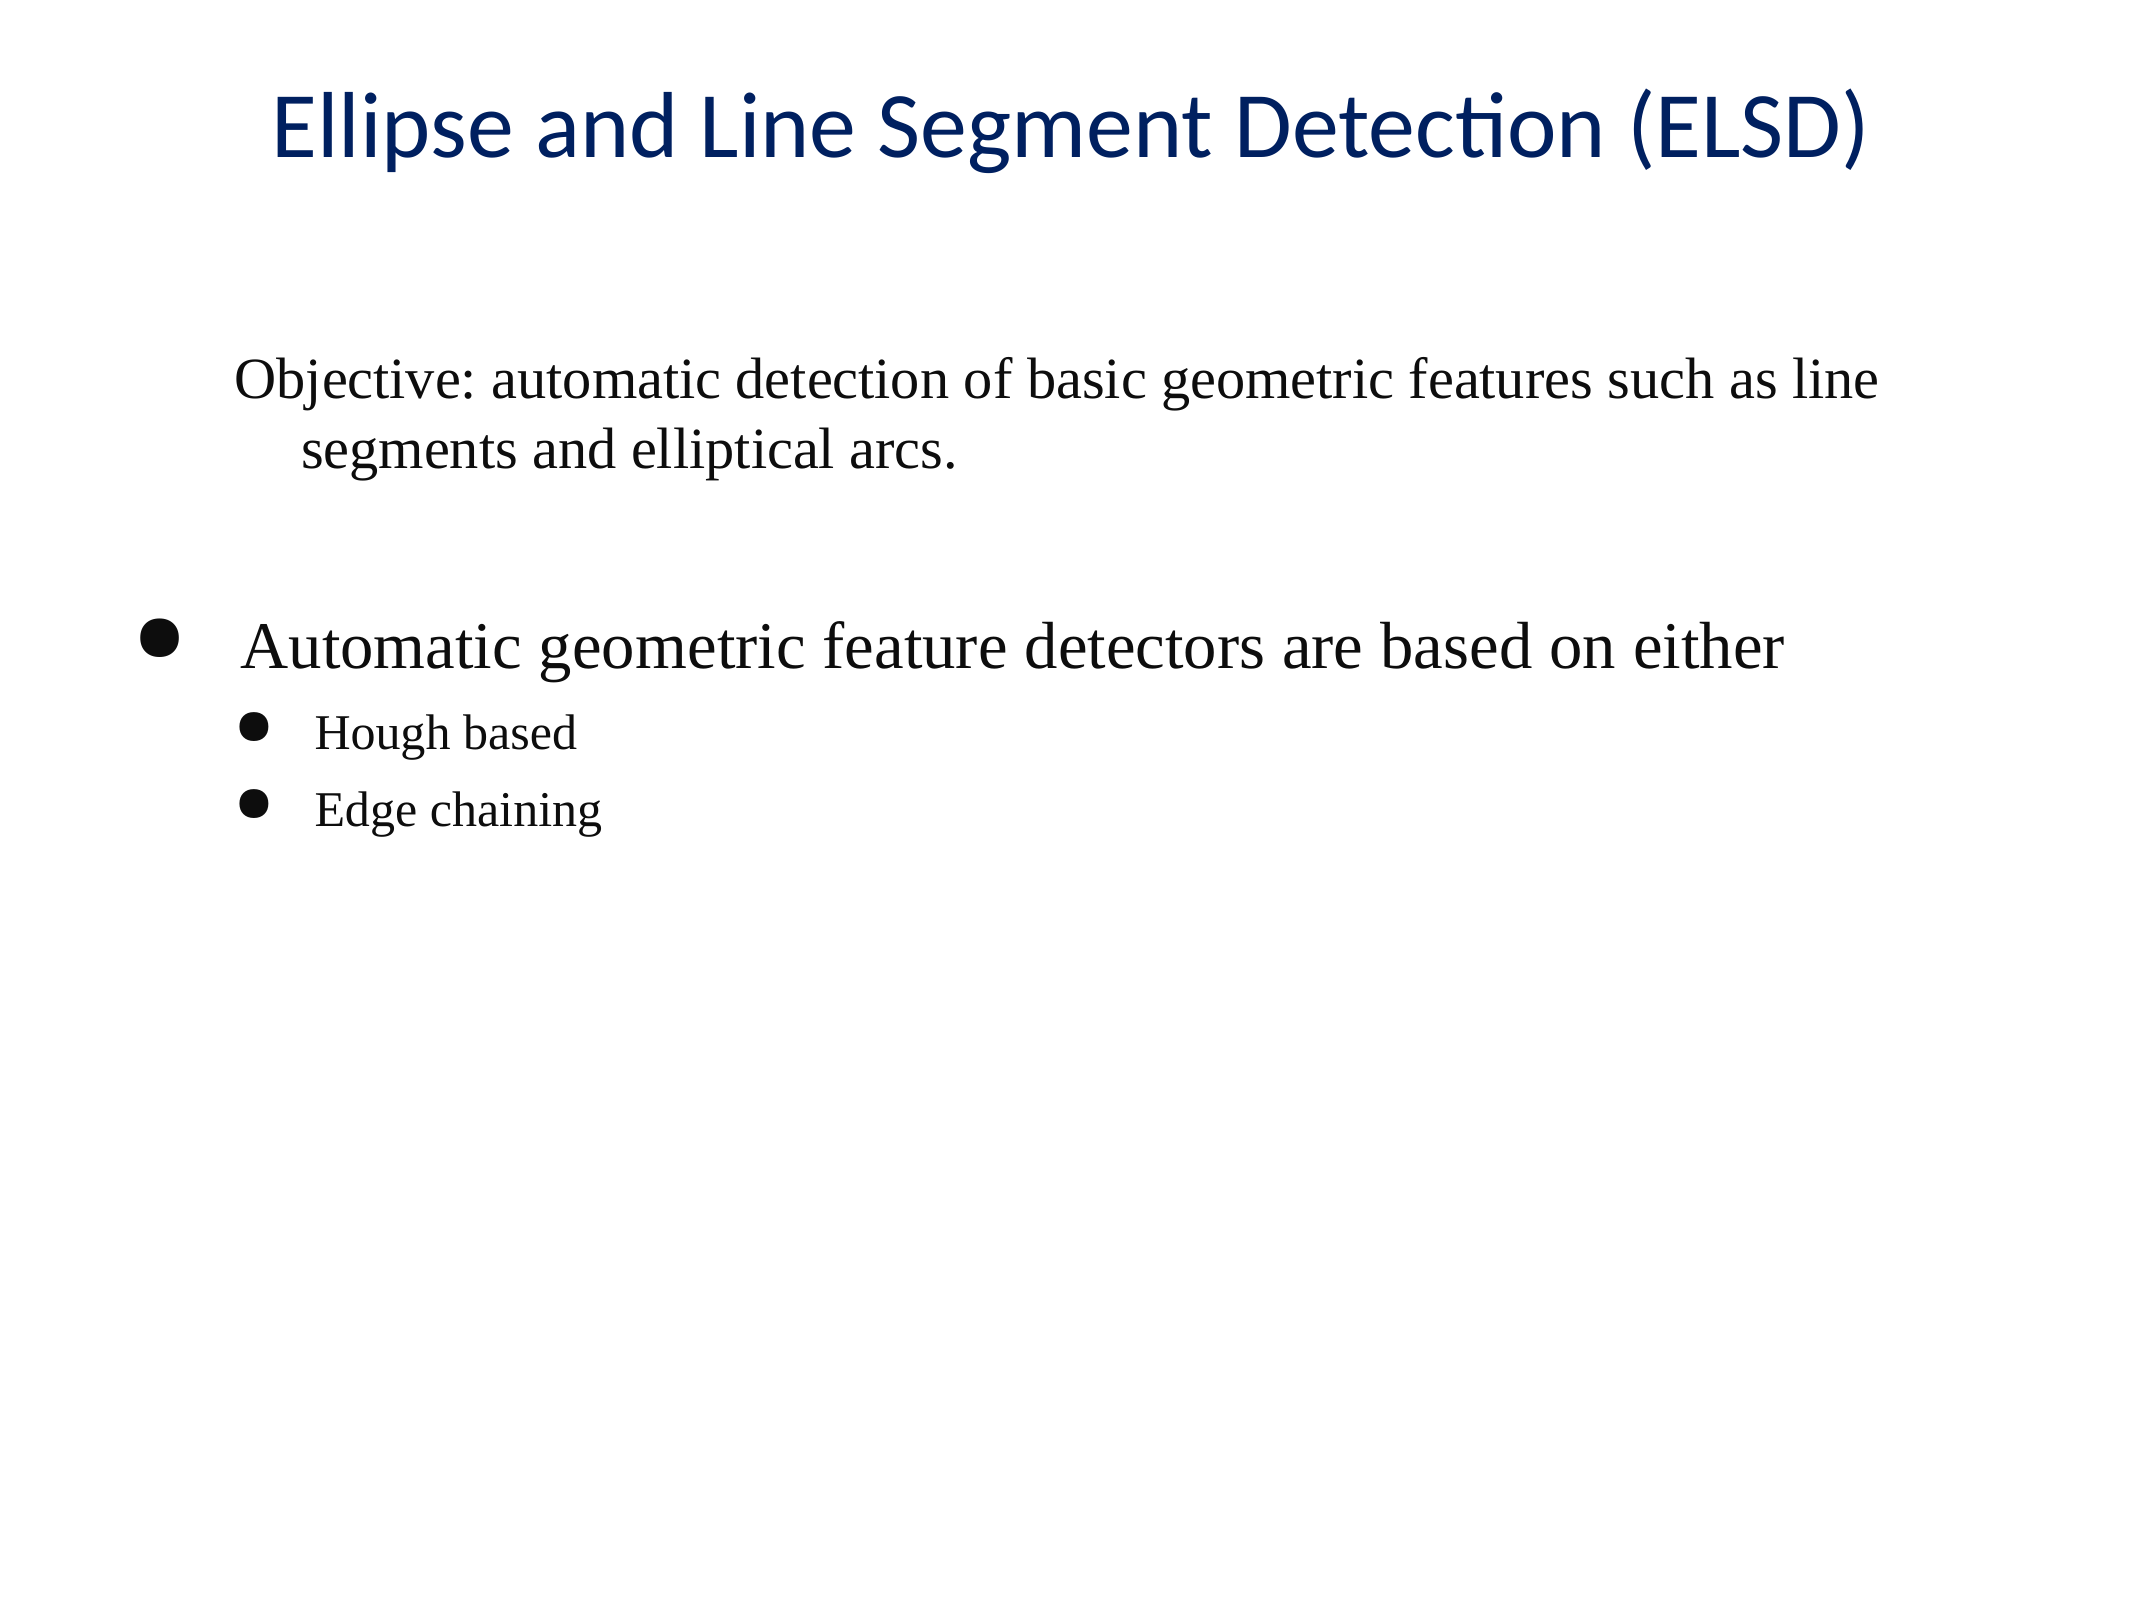

Ellipse and Line Segment Detection (ELSD)

Objective: automatic detection of basic geometric features such as line segments and elliptical arcs.

Automatic geometric feature detectors are based on either
Hough based
Edge chaining